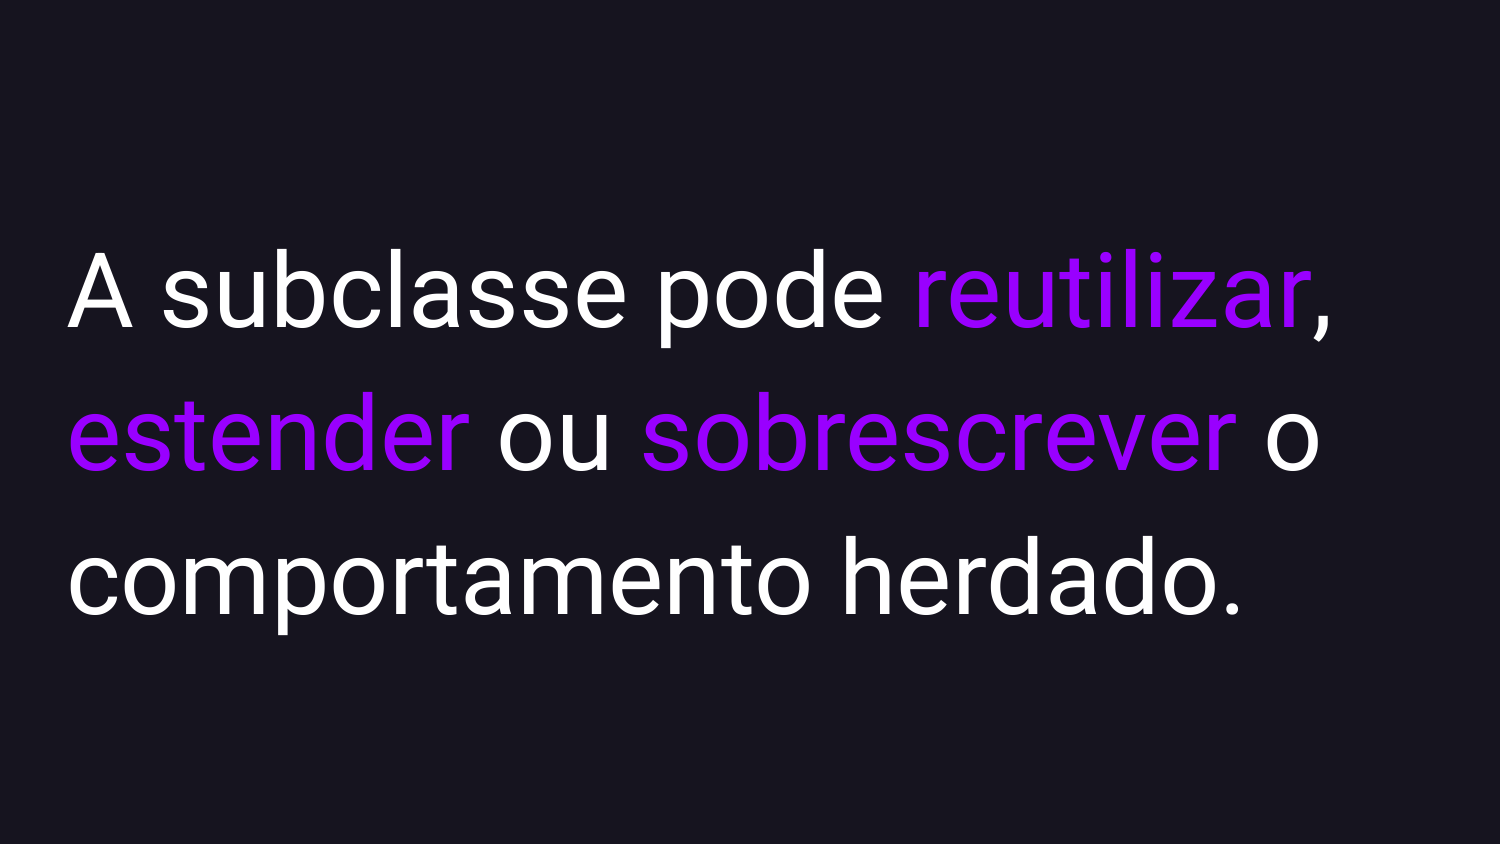

A subclasse pode reutilizar, estender ou sobrescrever o comportamento herdado.